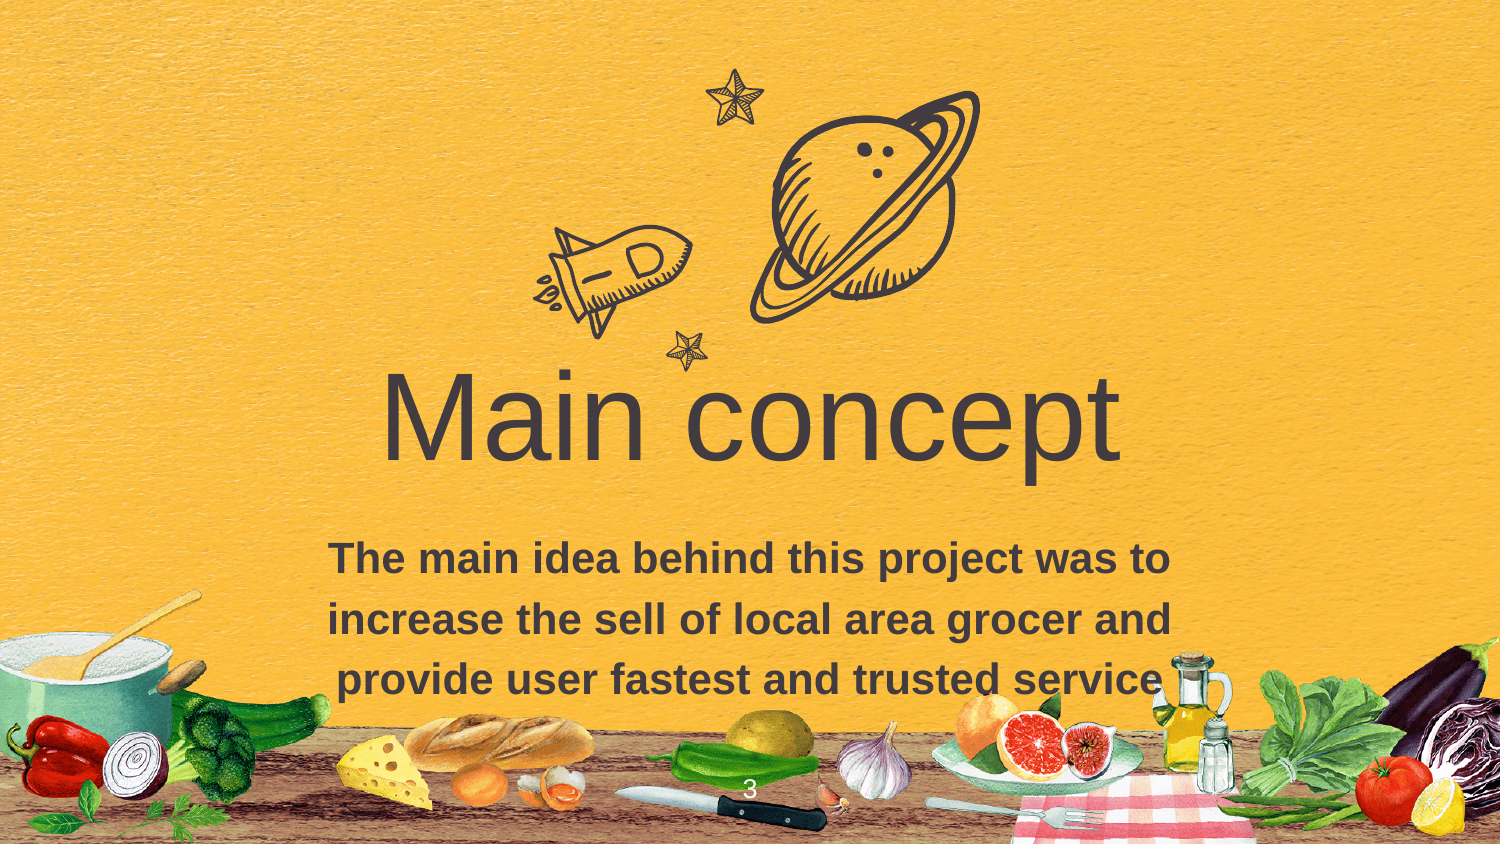

Main concept

The main idea behind this project was to increase the sell of local area grocer and provide user fastest and trusted service
3